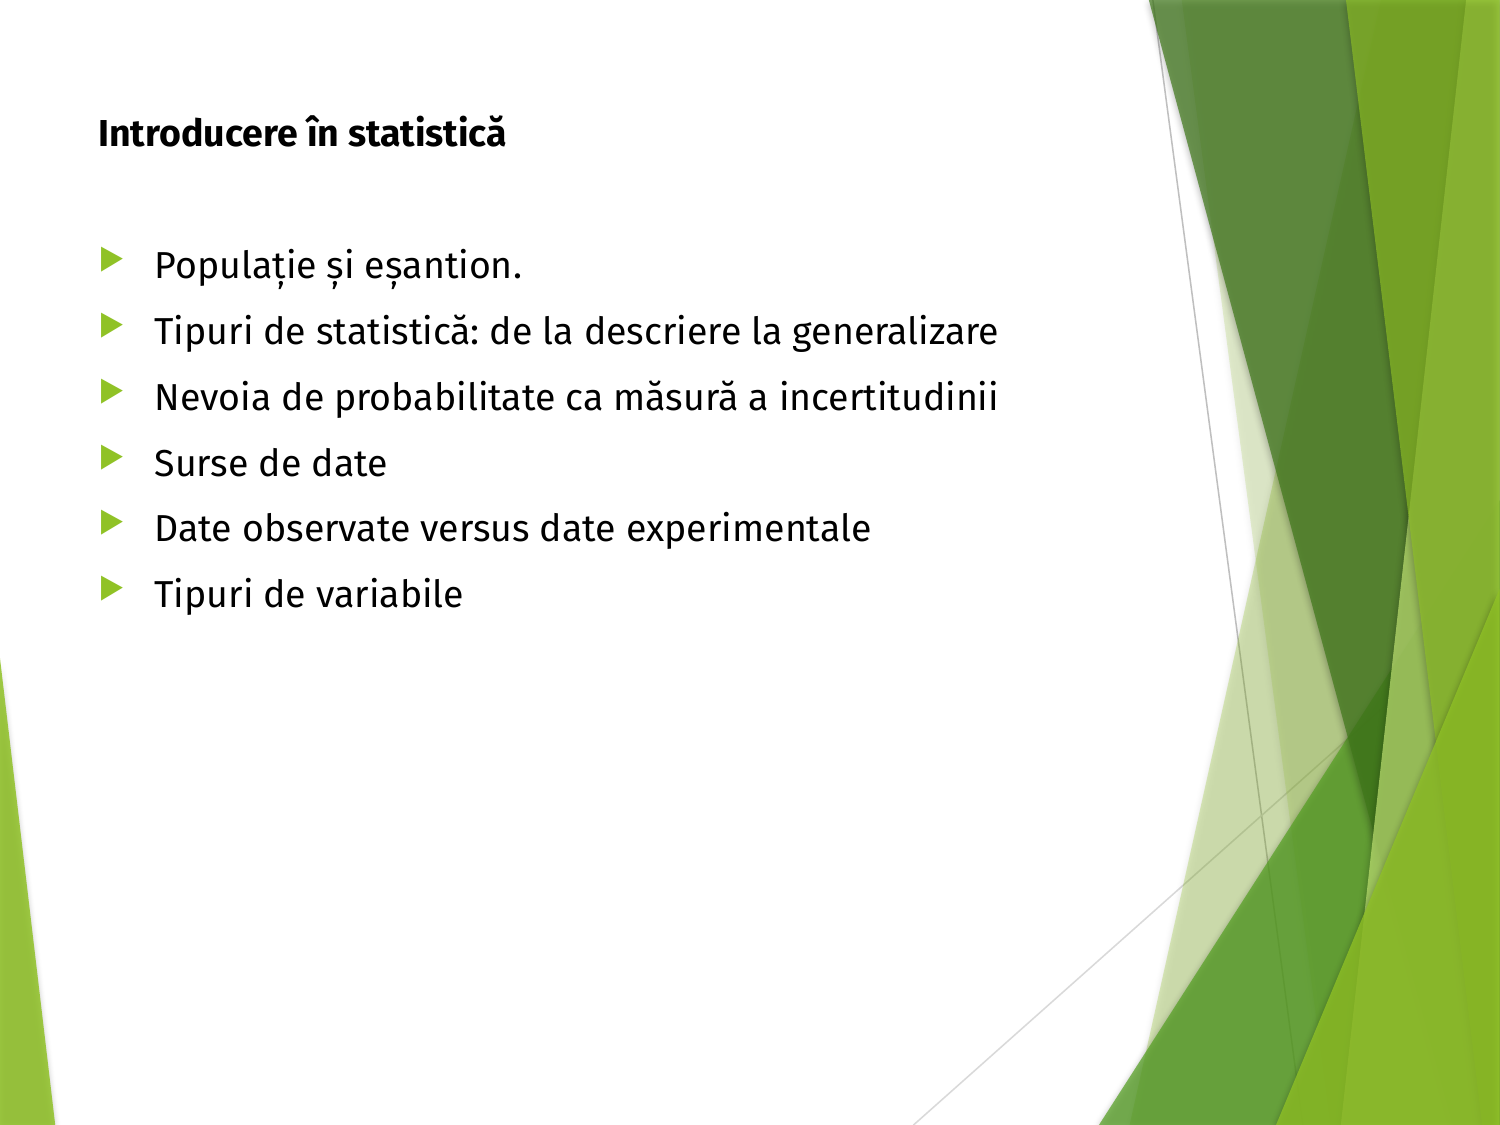

Introducere în statistică

Populație și eșantion.
Tipuri de statistică: de la descriere la generalizare
Nevoia de probabilitate ca măsură a incertitudinii
Surse de date
Date observate versus date experimentale
Tipuri de variabile